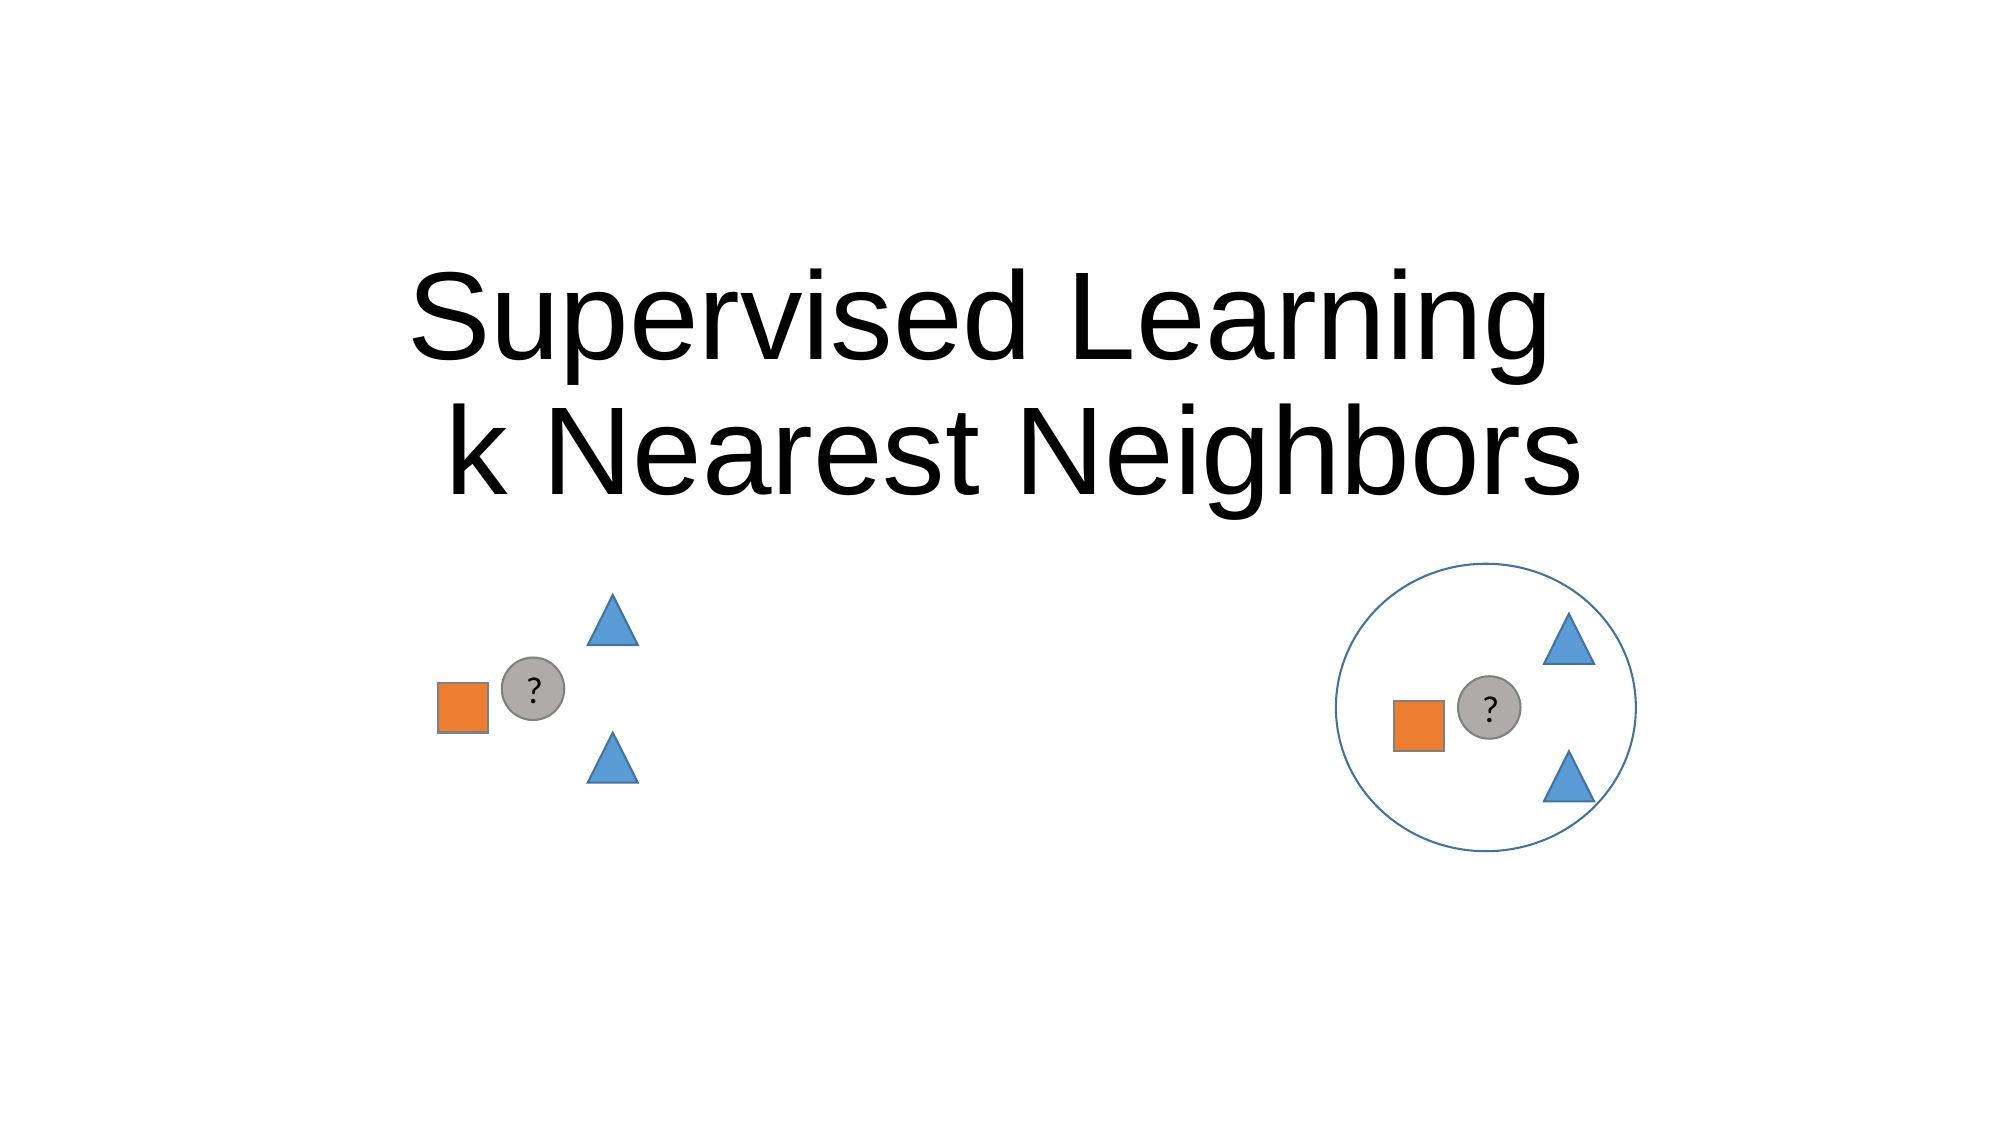

# Supervised Learning k Nearest Neighbors

?

?